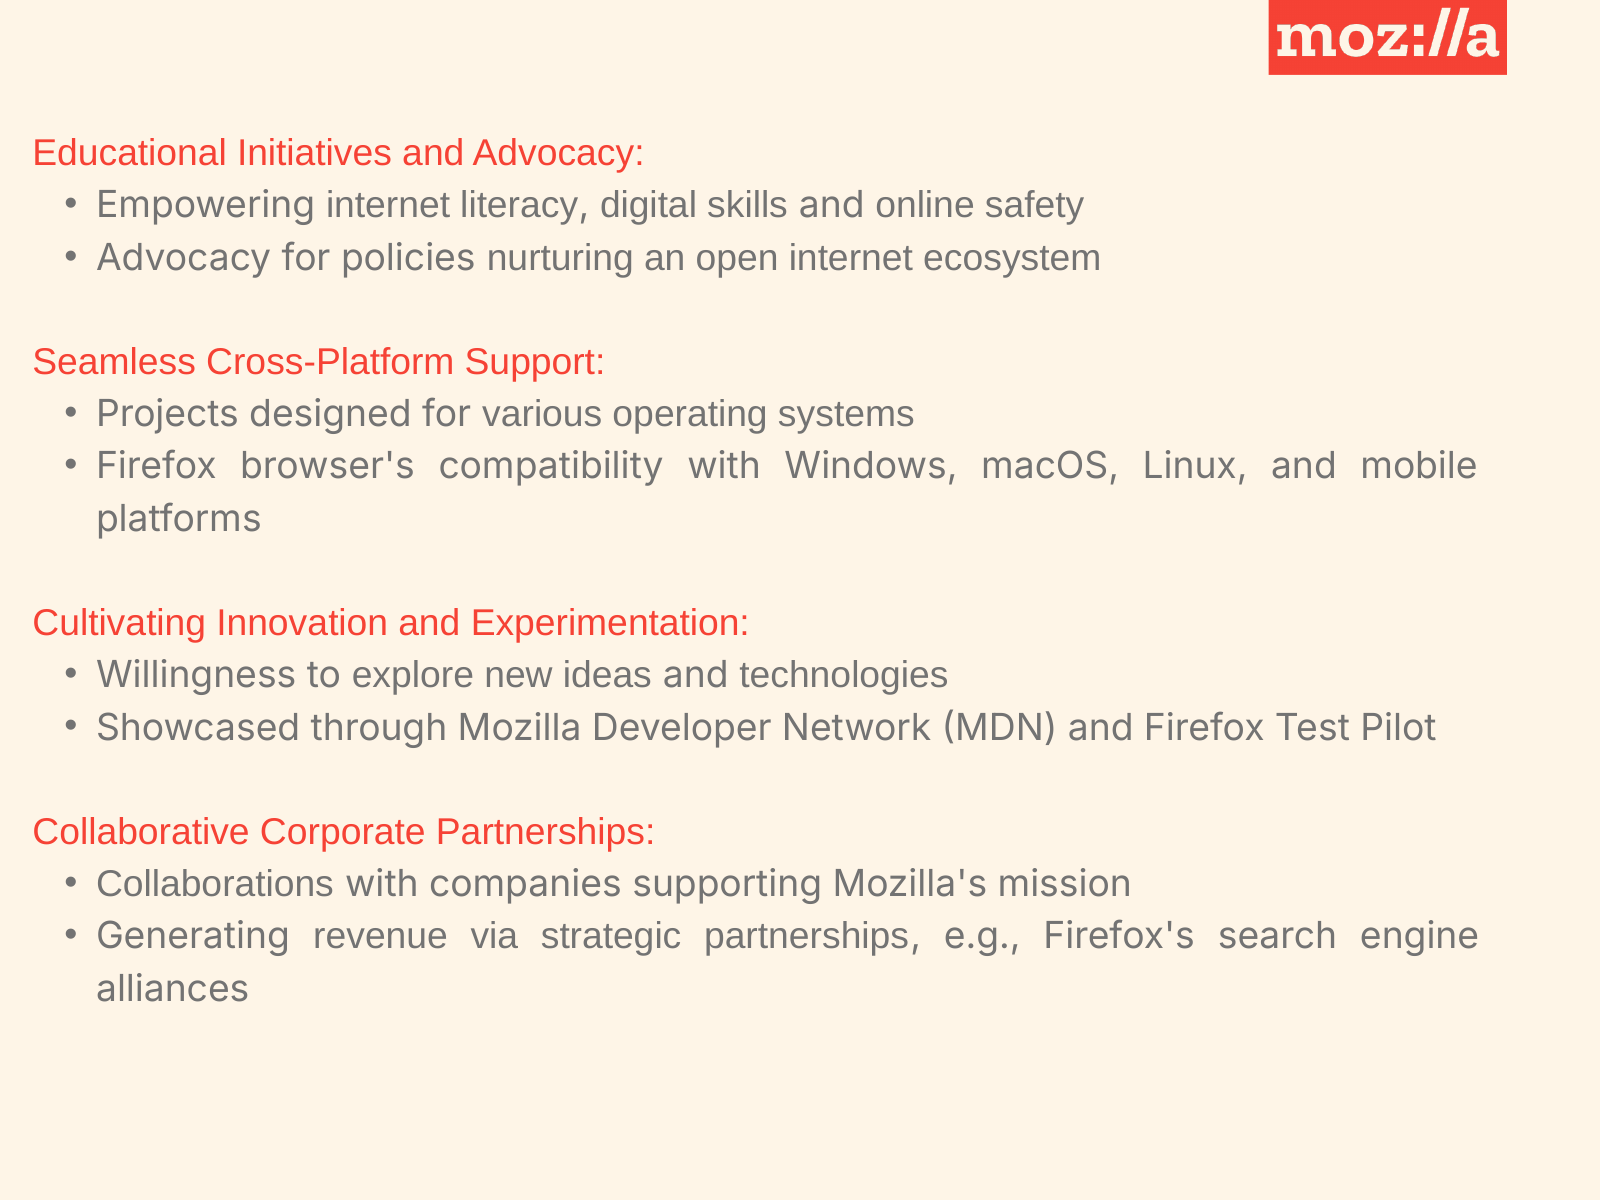

Educational Initiatives and Advocacy:
Empowering internet literacy, digital skills and online safety
Advocacy for policies nurturing an open internet ecosystem

Seamless Cross-Platform Support:
Projects designed for various operating systems
Firefox browser's compatibility with Windows, macOS, Linux, and mobile platforms

Cultivating Innovation and Experimentation:
Willingness to explore new ideas and technologies
Showcased through Mozilla Developer Network (MDN) and Firefox Test Pilot

Collaborative Corporate Partnerships:
Collaborations with companies supporting Mozilla's mission
Generating revenue via strategic partnerships, e.g., Firefox's search engine alliances